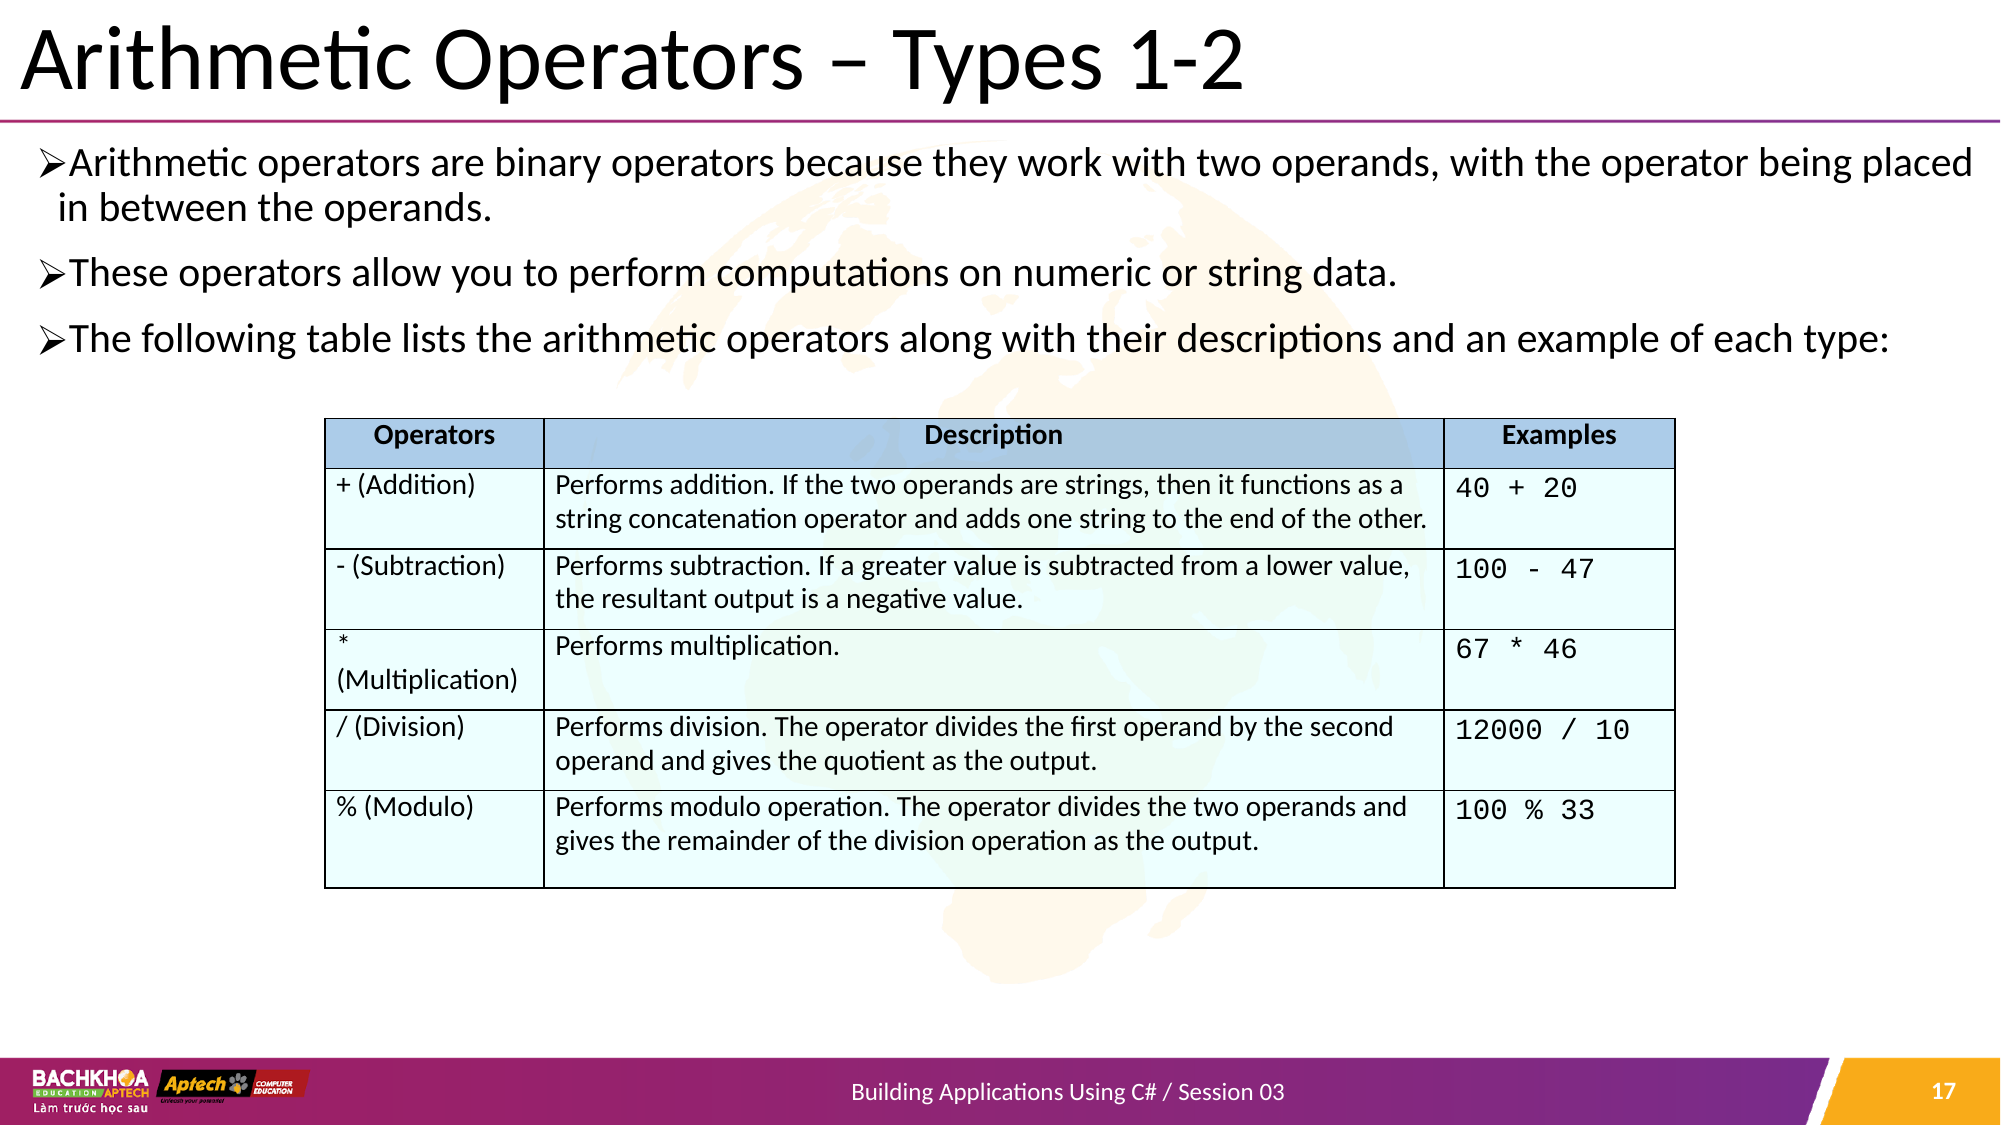

# Arithmetic Operators – Types 1-2
Arithmetic operators are binary operators because they work with two operands, with the operator being placed in between the operands.
These operators allow you to perform computations on numeric or string data.
The following table lists the arithmetic operators along with their descriptions and an example of each type:

| Operators | Description | Examples |
| --- | --- | --- |
| + (Addition) | Performs addition. If the two operands are strings, then it functions as a string concatenation operator and adds one string to the end of the other. | 40 + 20 |
| - (Subtraction) | Performs subtraction. If a greater value is subtracted from a lower value, the resultant output is a negative value. | 100 - 47 |
| \* (Multiplication) | Performs multiplication. | 67 \* 46 |
| / (Division) | Performs division. The operator divides the first operand by the second operand and gives the quotient as the output. | 12000 / 10 |
| % (Modulo) | Performs modulo operation. The operator divides the two operands and gives the remainder of the division operation as the output. | 100 % 33 |
17
Building Applications Using C# / Session 03